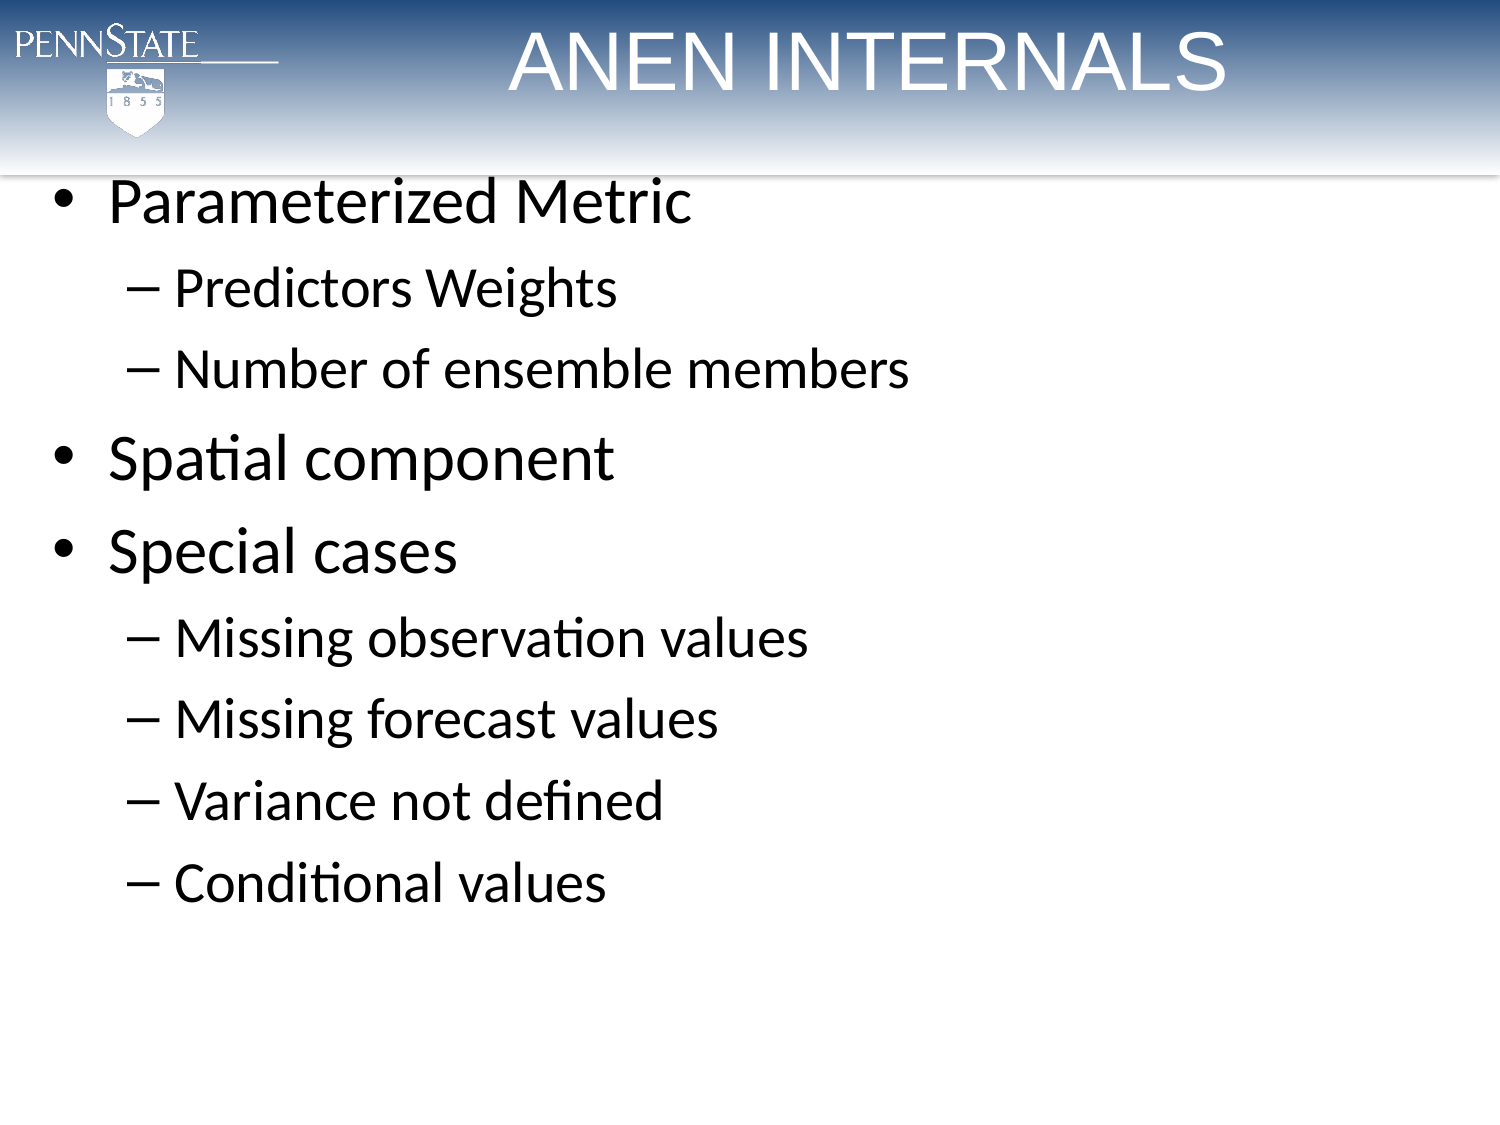

# AnEn Internals
Parameterized Metric
Predictors Weights
Number of ensemble members
Spatial component
Special cases
Missing observation values
Missing forecast values
Variance not defined
Conditional values